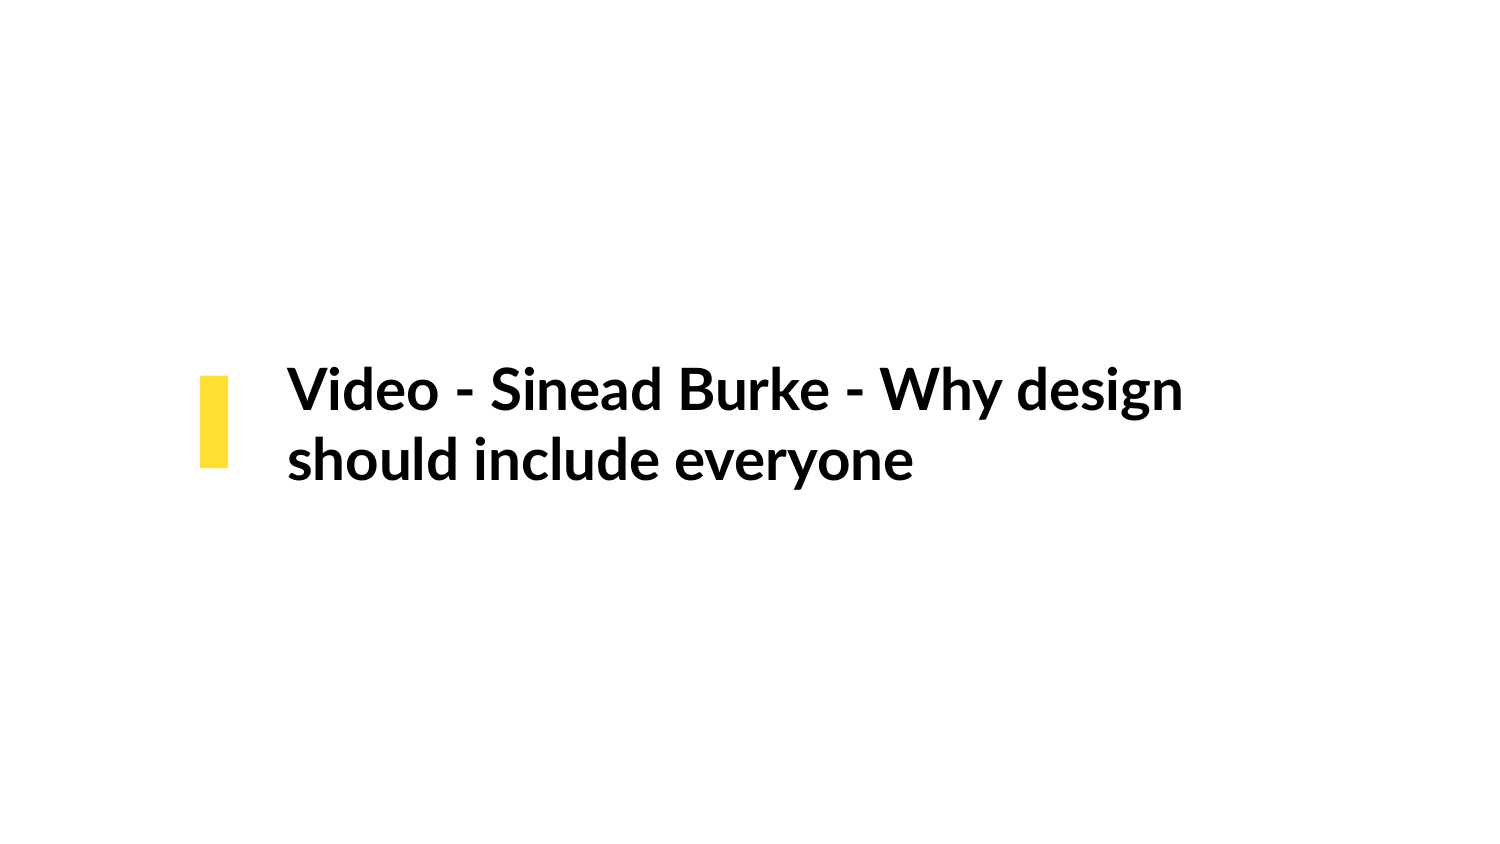

# Video - Sinead Burke - Why design should include everyone